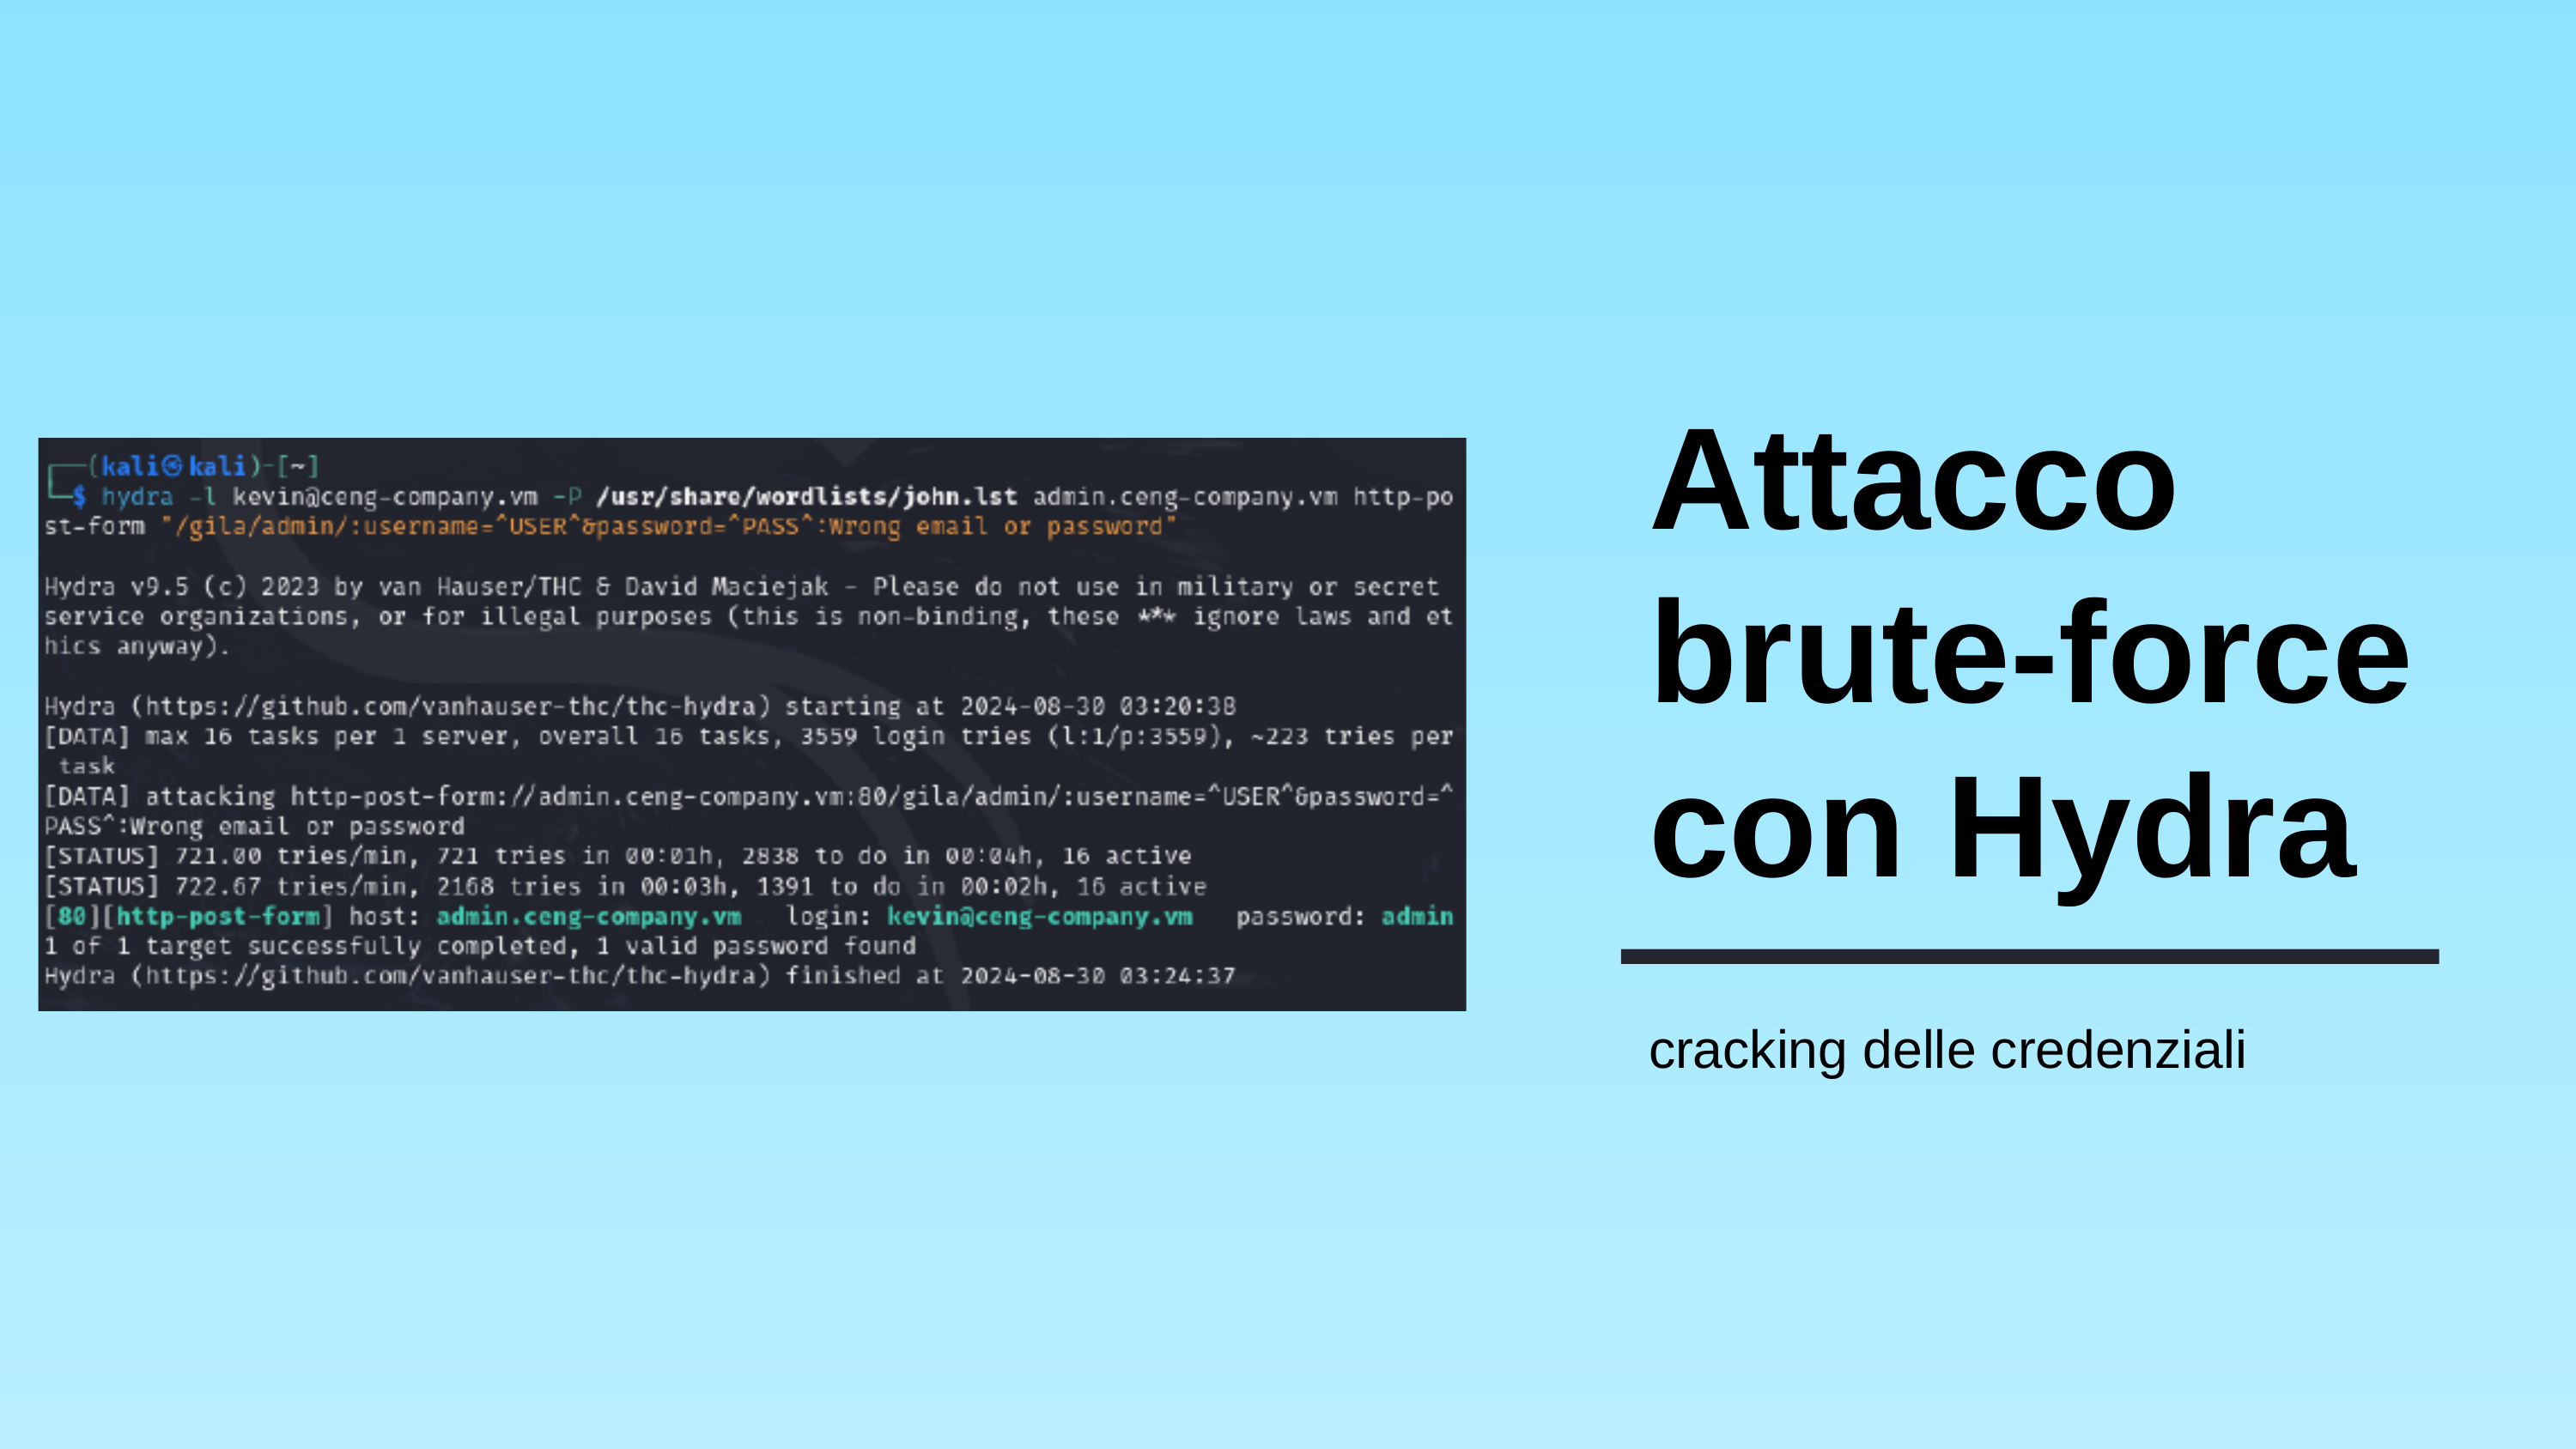

Attacco brute-force con Hydra

cracking delle credenziali